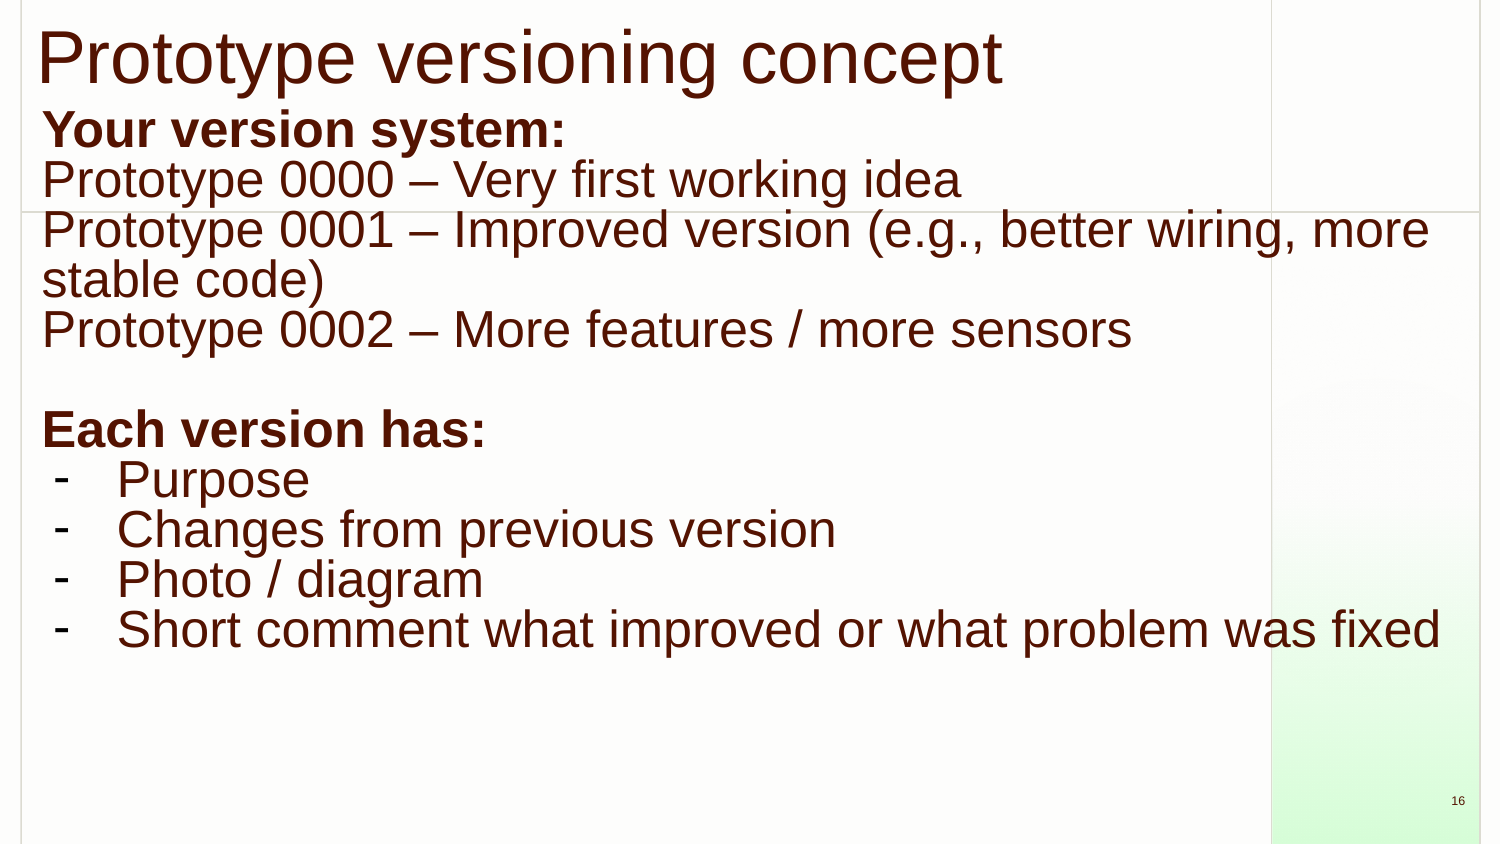

# Prototype versioning concept
Your version system:
Prototype 0000 – Very first working idea
Prototype 0001 – Improved version (e.g., better wiring, more stable code)
Prototype 0002 – More features / more sensors

Each version has:
Purpose
Changes from previous version
Photo / diagram
Short comment what improved or what problem was fixed

16